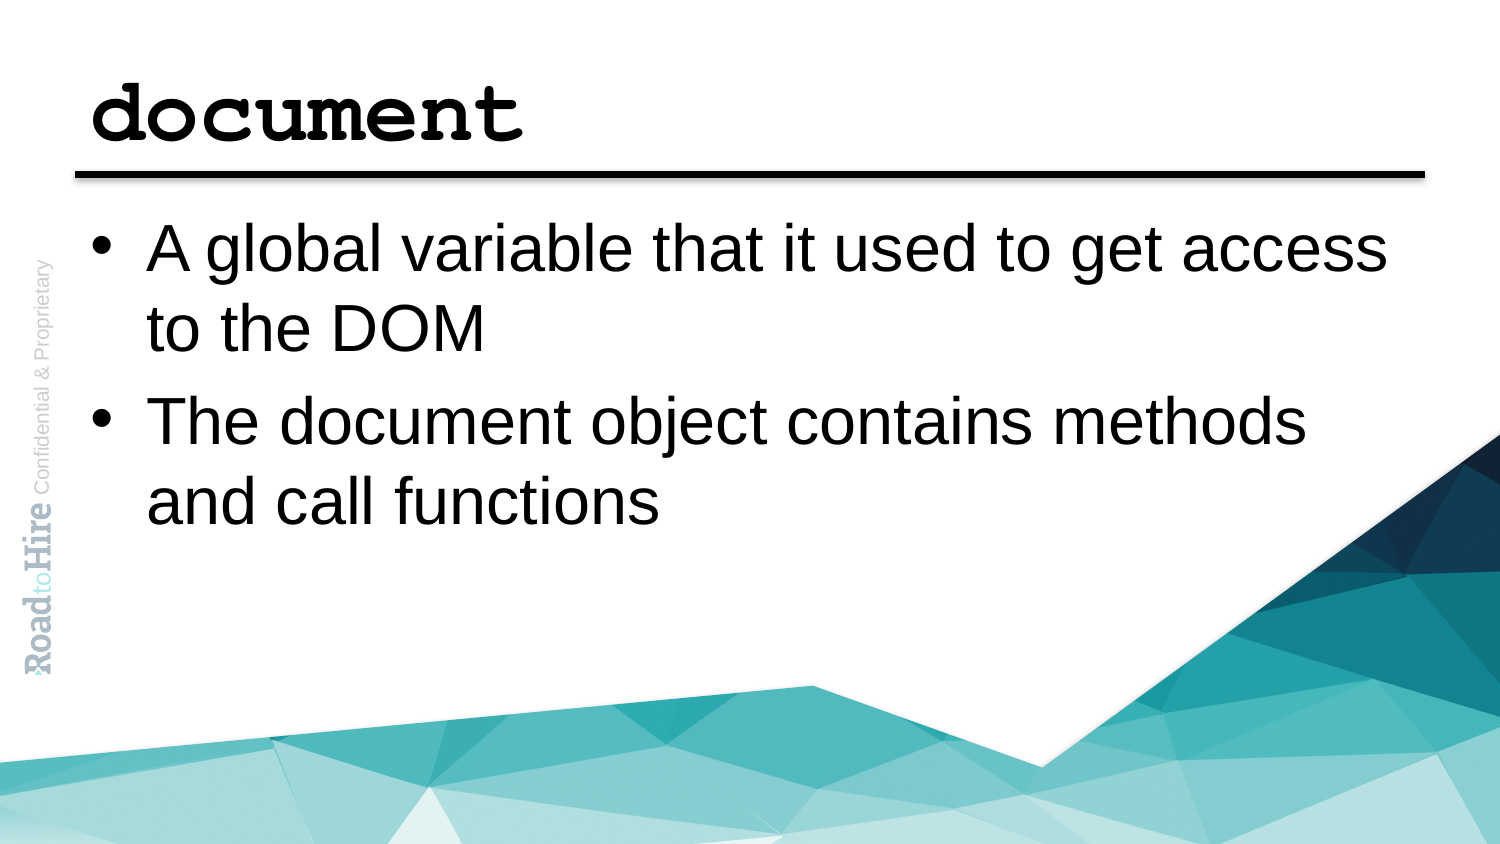

# document
A global variable that it used to get access to the DOM
The document object contains methods and call functions